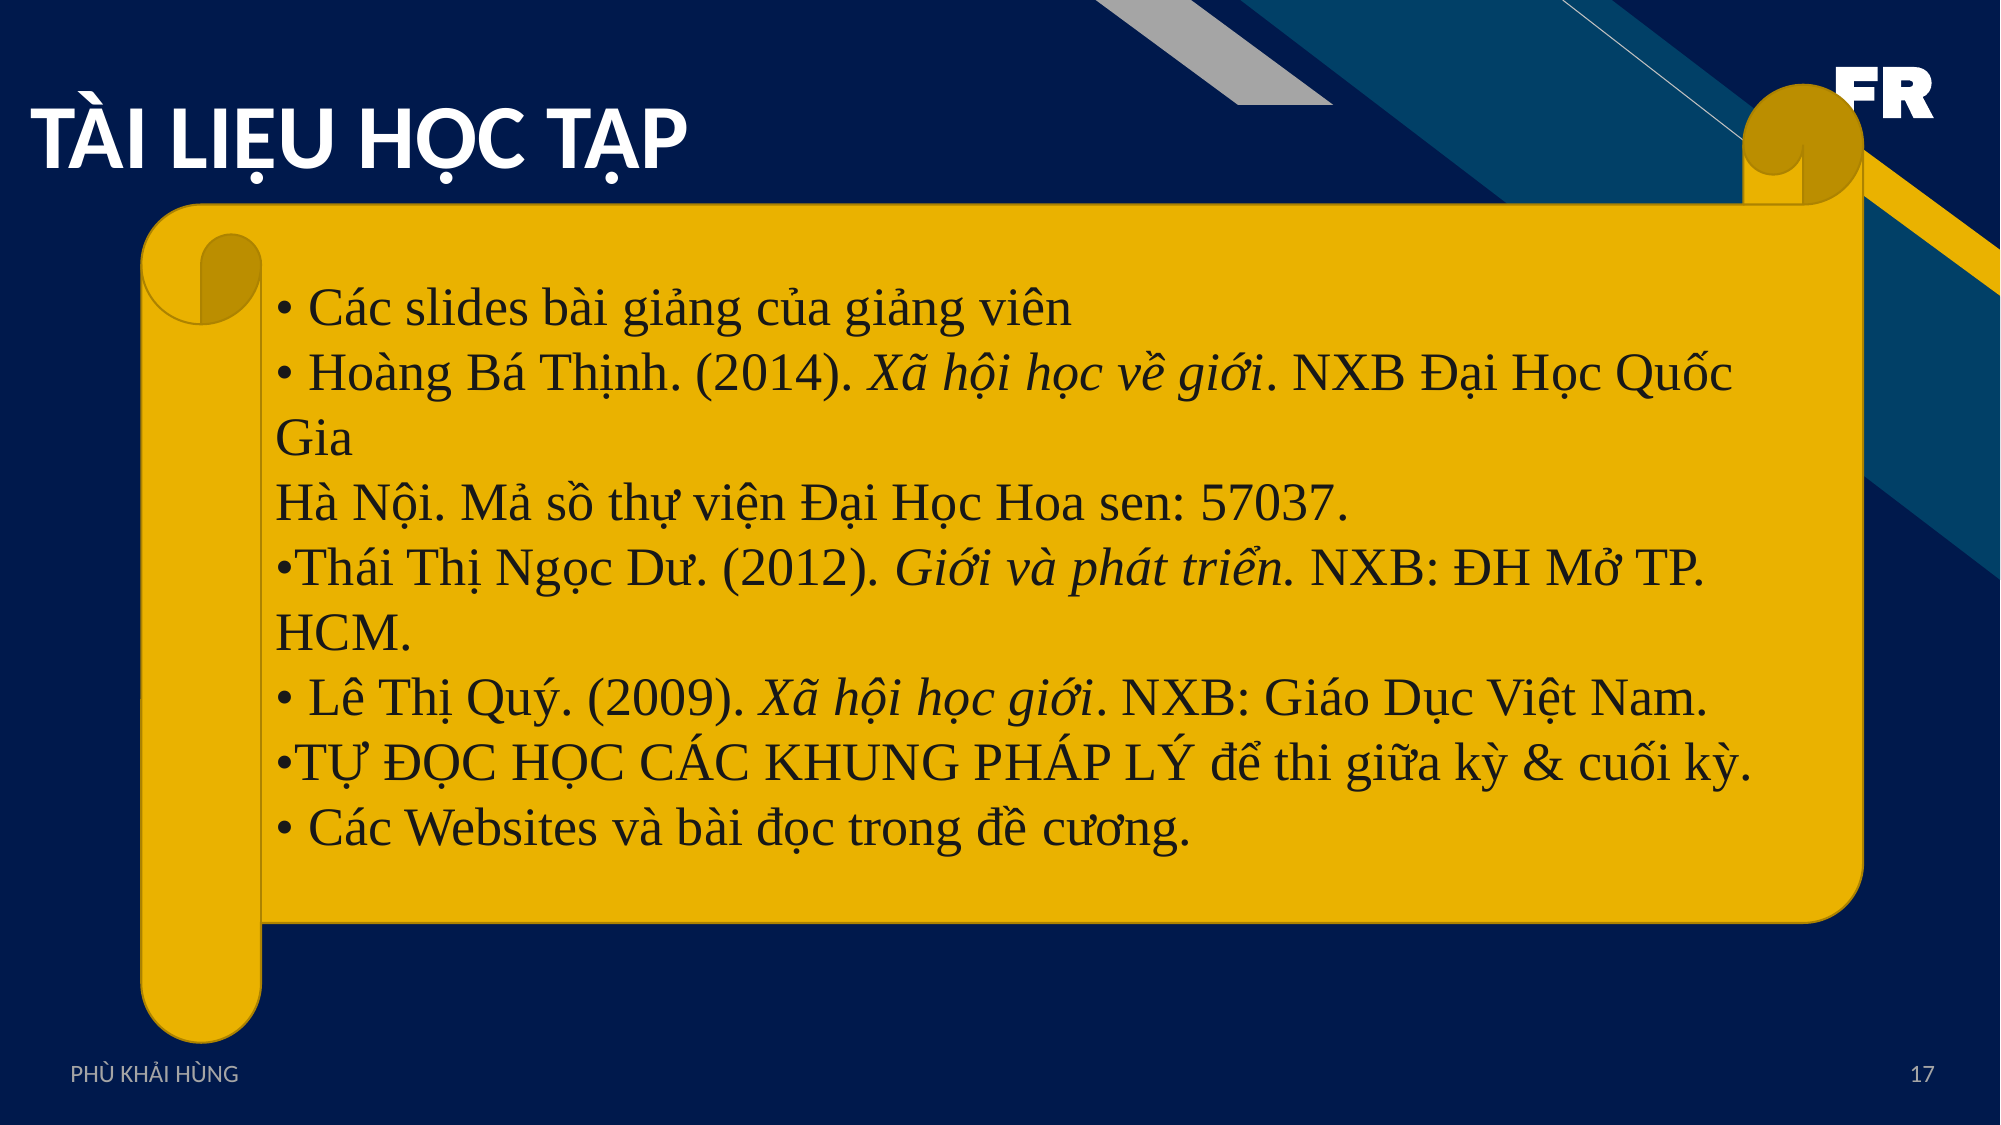

# TÀI LIỆU HỌC TẬP
• Các slides bài giảng của giảng viên
• Hoàng Bá Thịnh. (2014). Xã hội học về giới. NXB Đại Học Quốc Gia
Hà Nội. Mả sồ thự viện Đại Học Hoa sen: 57037.
•Thái Thị Ngọc Dư. (2012). Giới và phát triển. NXB: ĐH Mở TP. HCM.
• Lê Thị Quý. (2009). Xã hội học giới. NXB: Giáo Dục Việt Nam.
•TỰ ĐỌC HỌC CÁC KHUNG PHÁP LÝ để thi giữa kỳ & cuối kỳ.
• Các Websites và bài đọc trong đề cương.
PHÙ KHẢI HÙNG
17